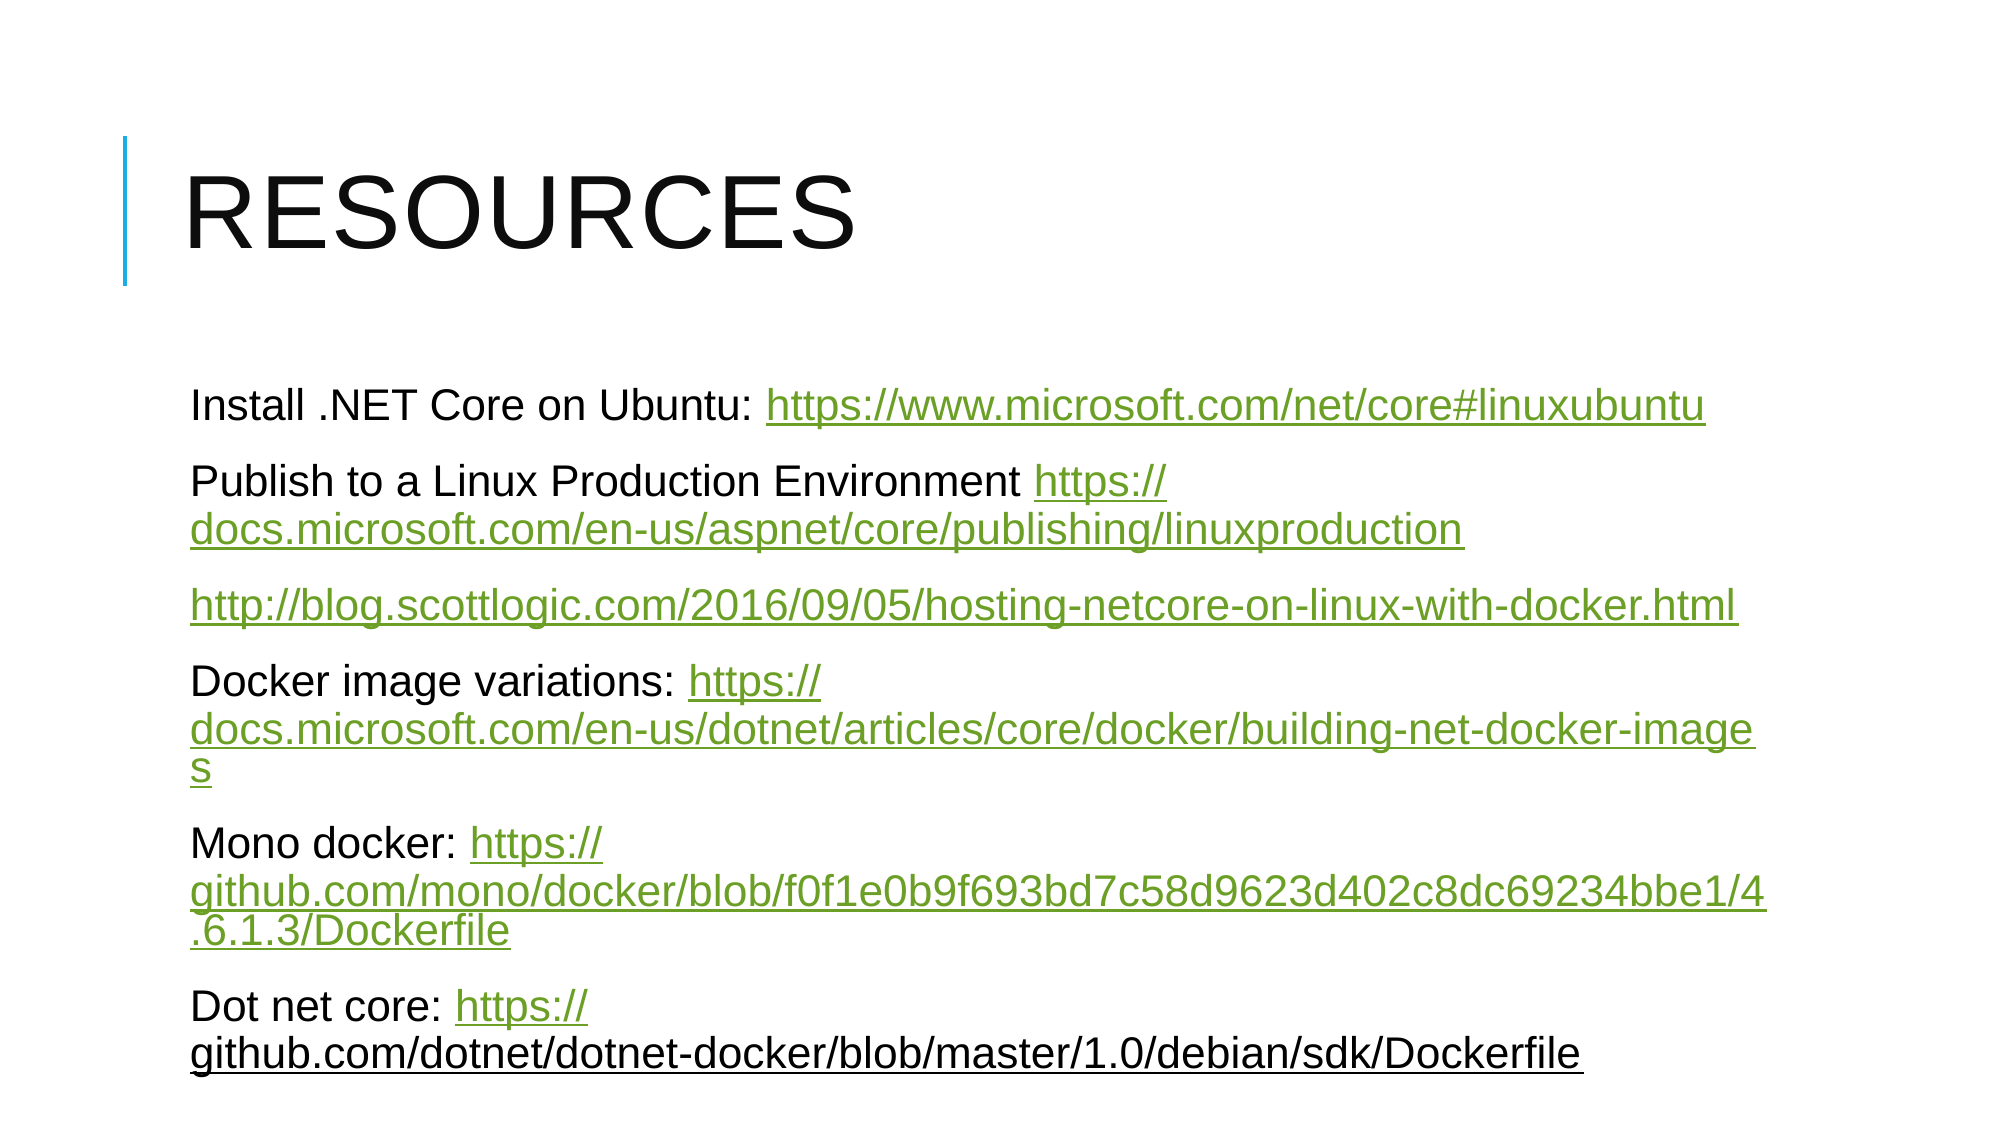

# Resources
Install .NET Core on Ubuntu: https://www.microsoft.com/net/core#linuxubuntu
Publish to a Linux Production Environment https://docs.microsoft.com/en-us/aspnet/core/publishing/linuxproduction
http://blog.scottlogic.com/2016/09/05/hosting-netcore-on-linux-with-docker.html
Docker image variations: https://docs.microsoft.com/en-us/dotnet/articles/core/docker/building-net-docker-images
Mono docker: https://github.com/mono/docker/blob/f0f1e0b9f693bd7c58d9623d402c8dc69234bbe1/4.6.1.3/Dockerfile
Dot net core: https://github.com/dotnet/dotnet-docker/blob/master/1.0/debian/sdk/Dockerfile